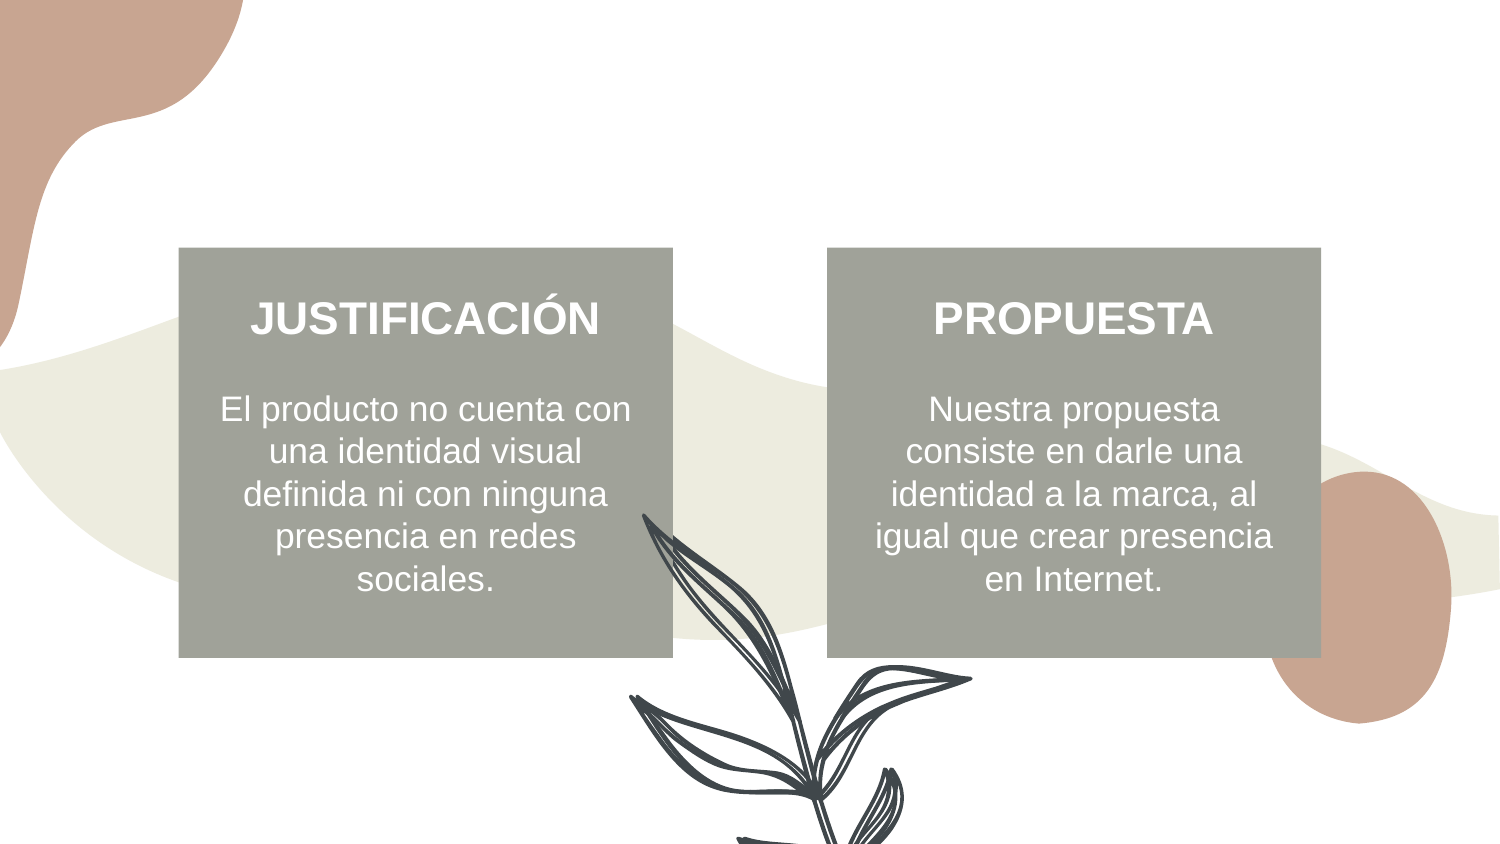

JUSTIFICACIÓN
PROPUESTA
El producto no cuenta con una identidad visual definida ni con ninguna presencia en redes sociales.
Nuestra propuesta consiste en darle una identidad a la marca, al igual que crear presencia en Internet.